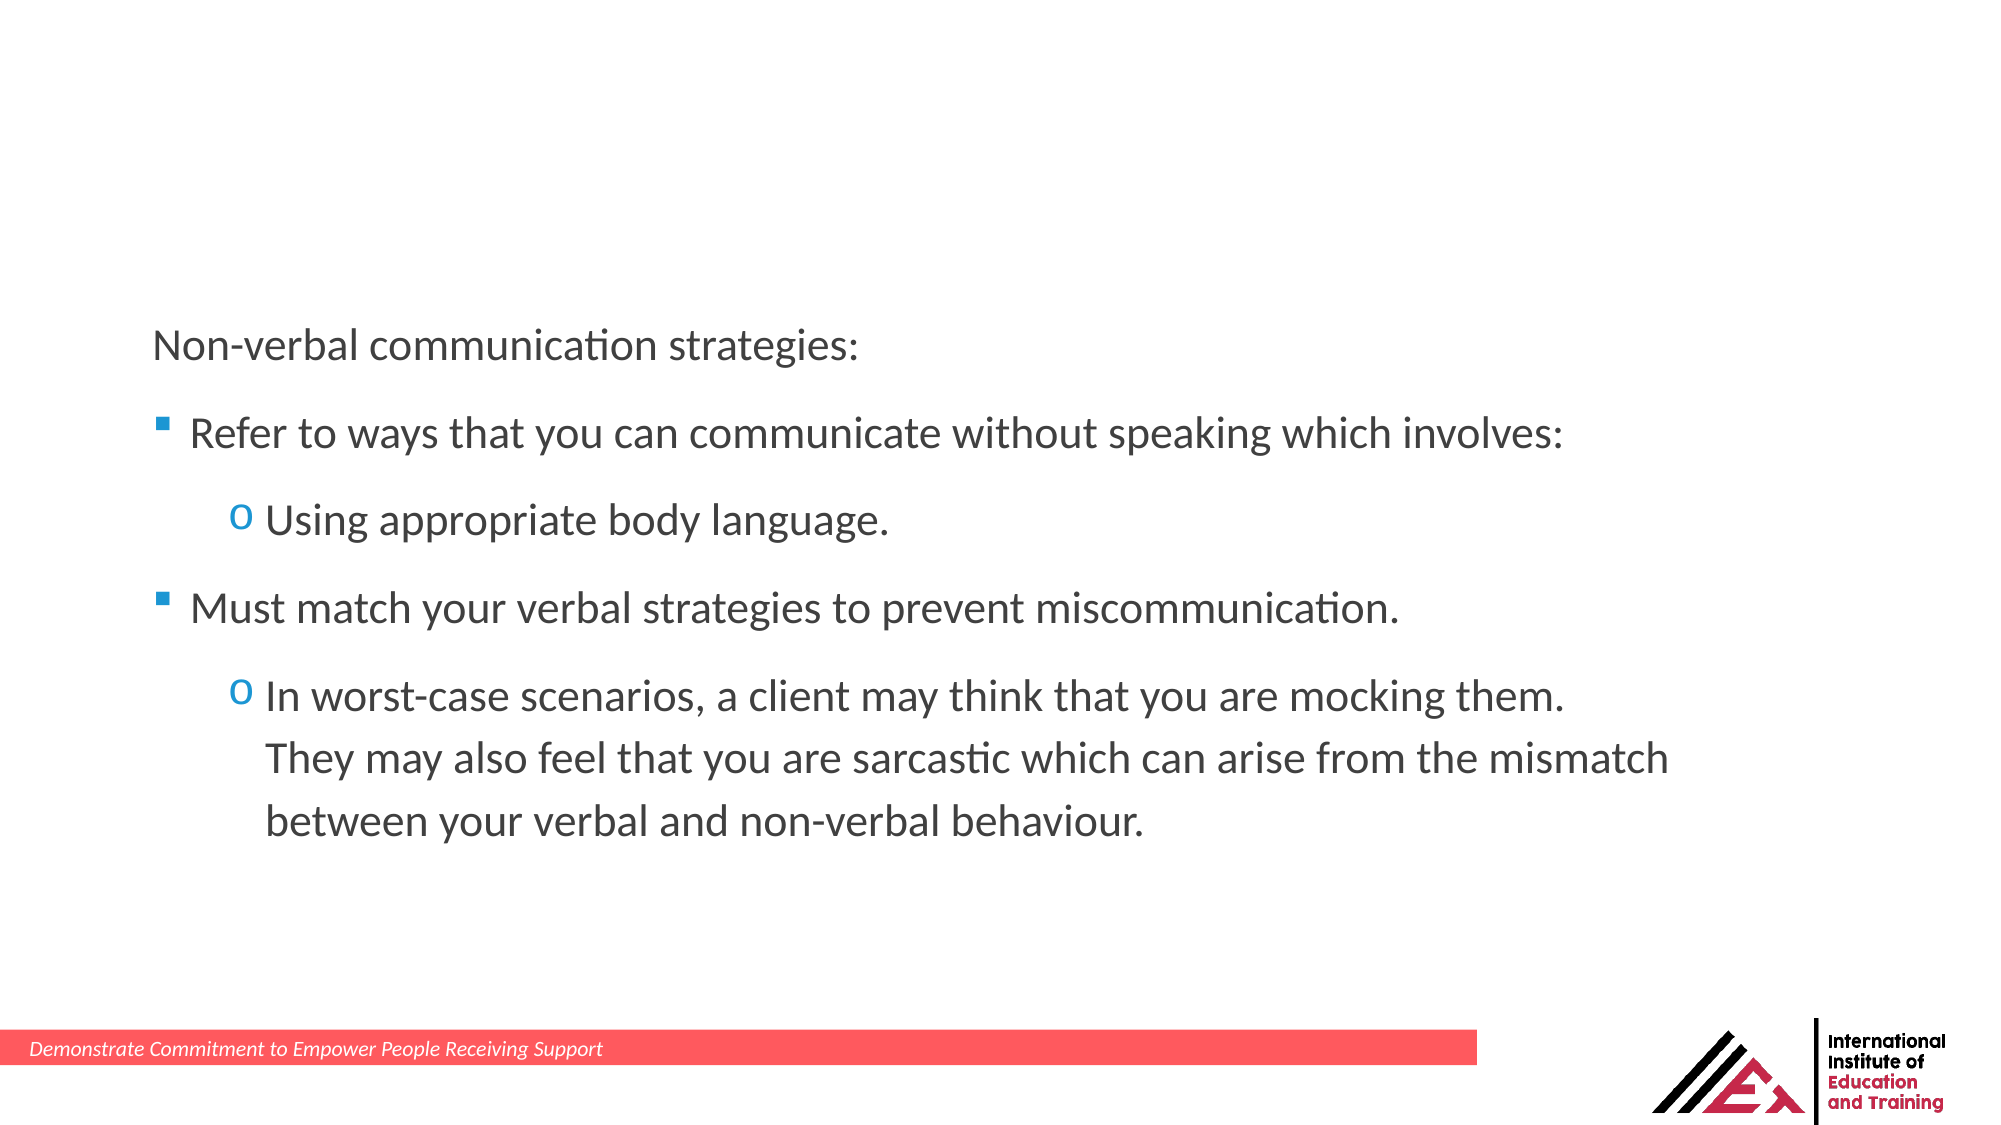

Non-verbal communication strategies:
Refer to ways that you can communicate without speaking which involves:
Using appropriate body language.
Must match your verbal strategies to prevent miscommunication.
In worst-case scenarios, a client may think that you are mocking them.
They may also feel that you are sarcastic which can arise from the mismatch between your verbal and non-verbal behaviour.
Demonstrate Commitment to Empower People Receiving Support